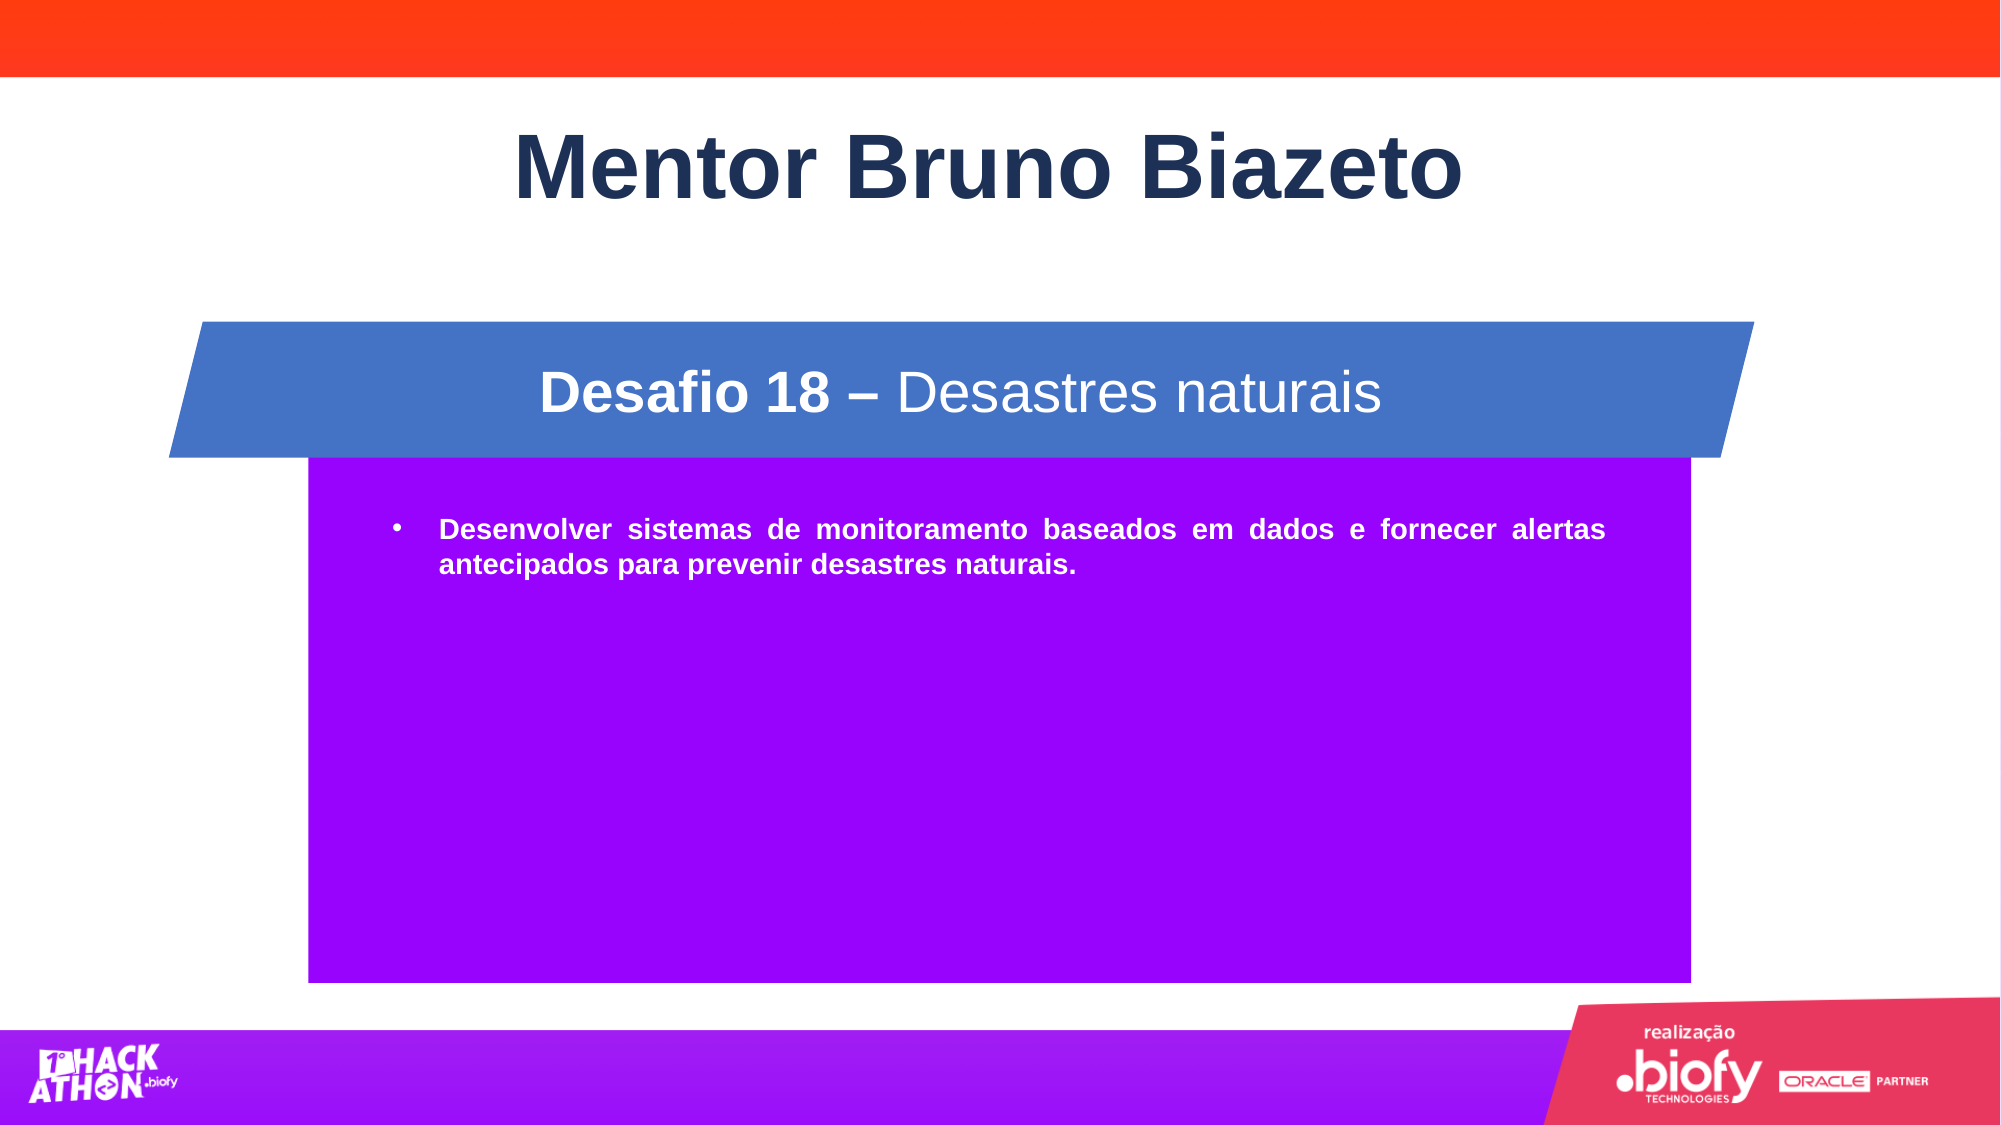

Mentor Bruno Biazeto
Desafio 18 – Desastres naturais

Desenvolver sistemas de monitoramento baseados em dados e fornecer alertas antecipados para prevenir desastres naturais.